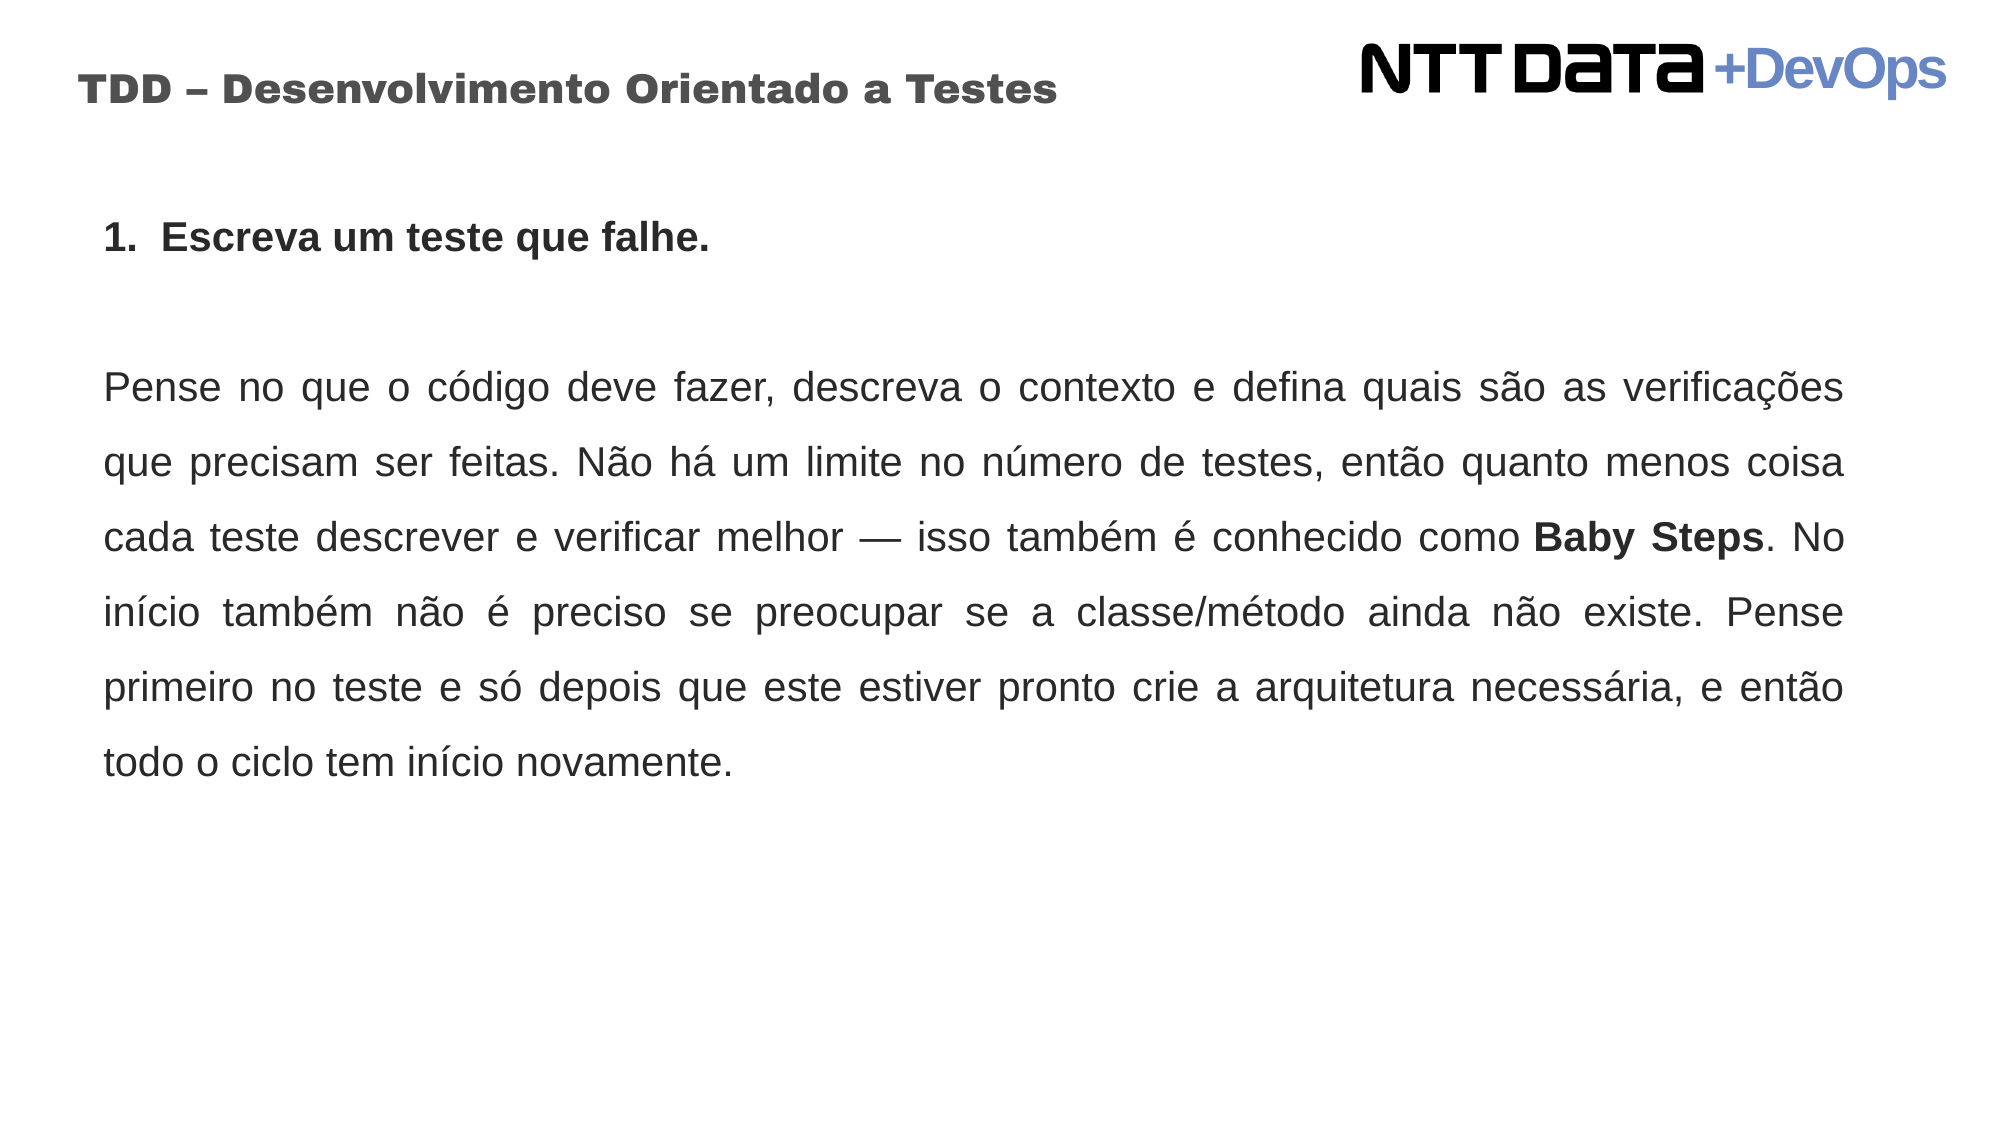

TDD – Desenvolvimento Orientado a Testes
  Escreva um teste que falhe.

Pense no que o código deve fazer, descreva o contexto e defina quais são as verificações que precisam ser feitas. Não há um limite no número de testes, então quanto menos coisa cada teste descrever e verificar melhor — isso também é conhecido como Baby Steps. No início também não é preciso se preocupar se a classe/método ainda não existe. Pense primeiro no teste e só depois que este estiver pronto crie a arquitetura necessária, e então todo o ciclo tem início novamente.